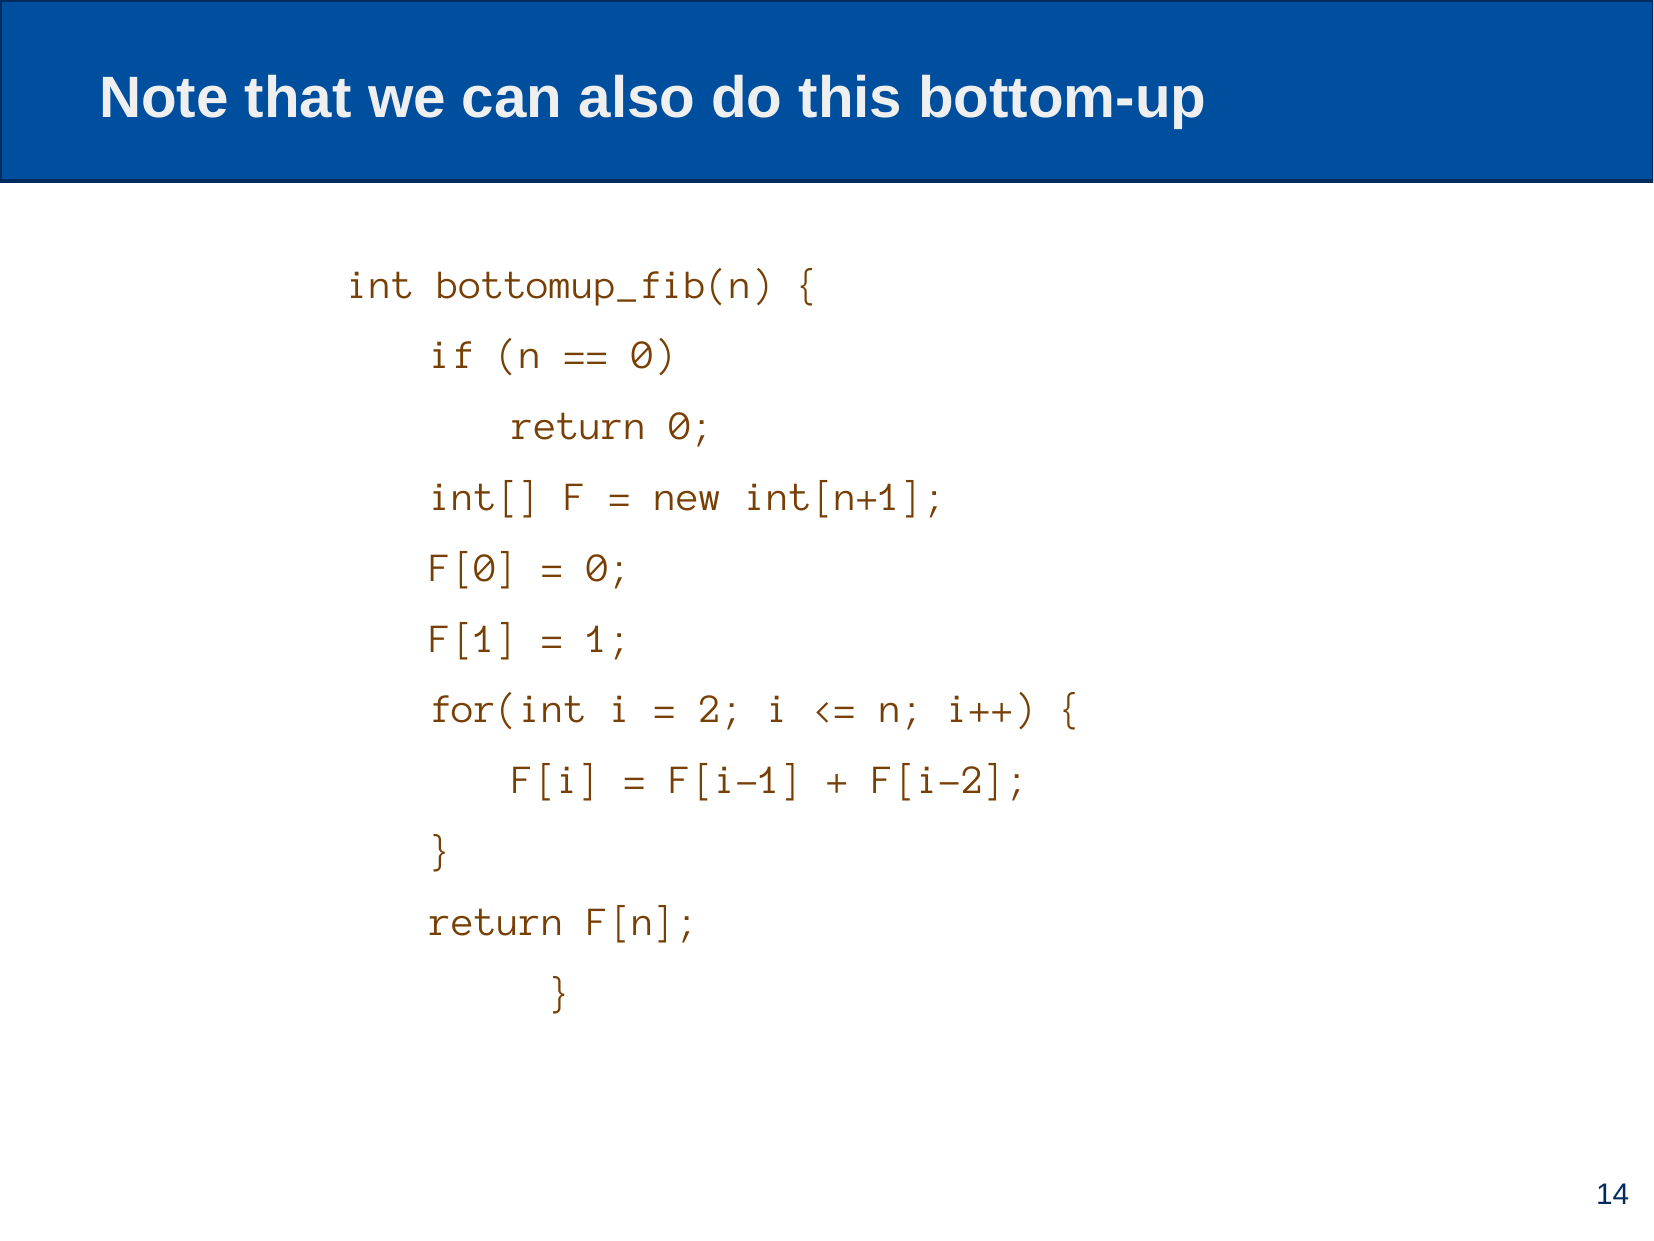

# Note that we can also do this bottom-up
int bottomup_fib(n) {
if (n == 0)
return 0;
int[] F = new int[n+1];
F[0] = 0;
F[1] = 1;
for(int i = 2; i <= n; i++) {
F[i] = F[i-1] + F[i-2];
}
return F[n];
			}
14